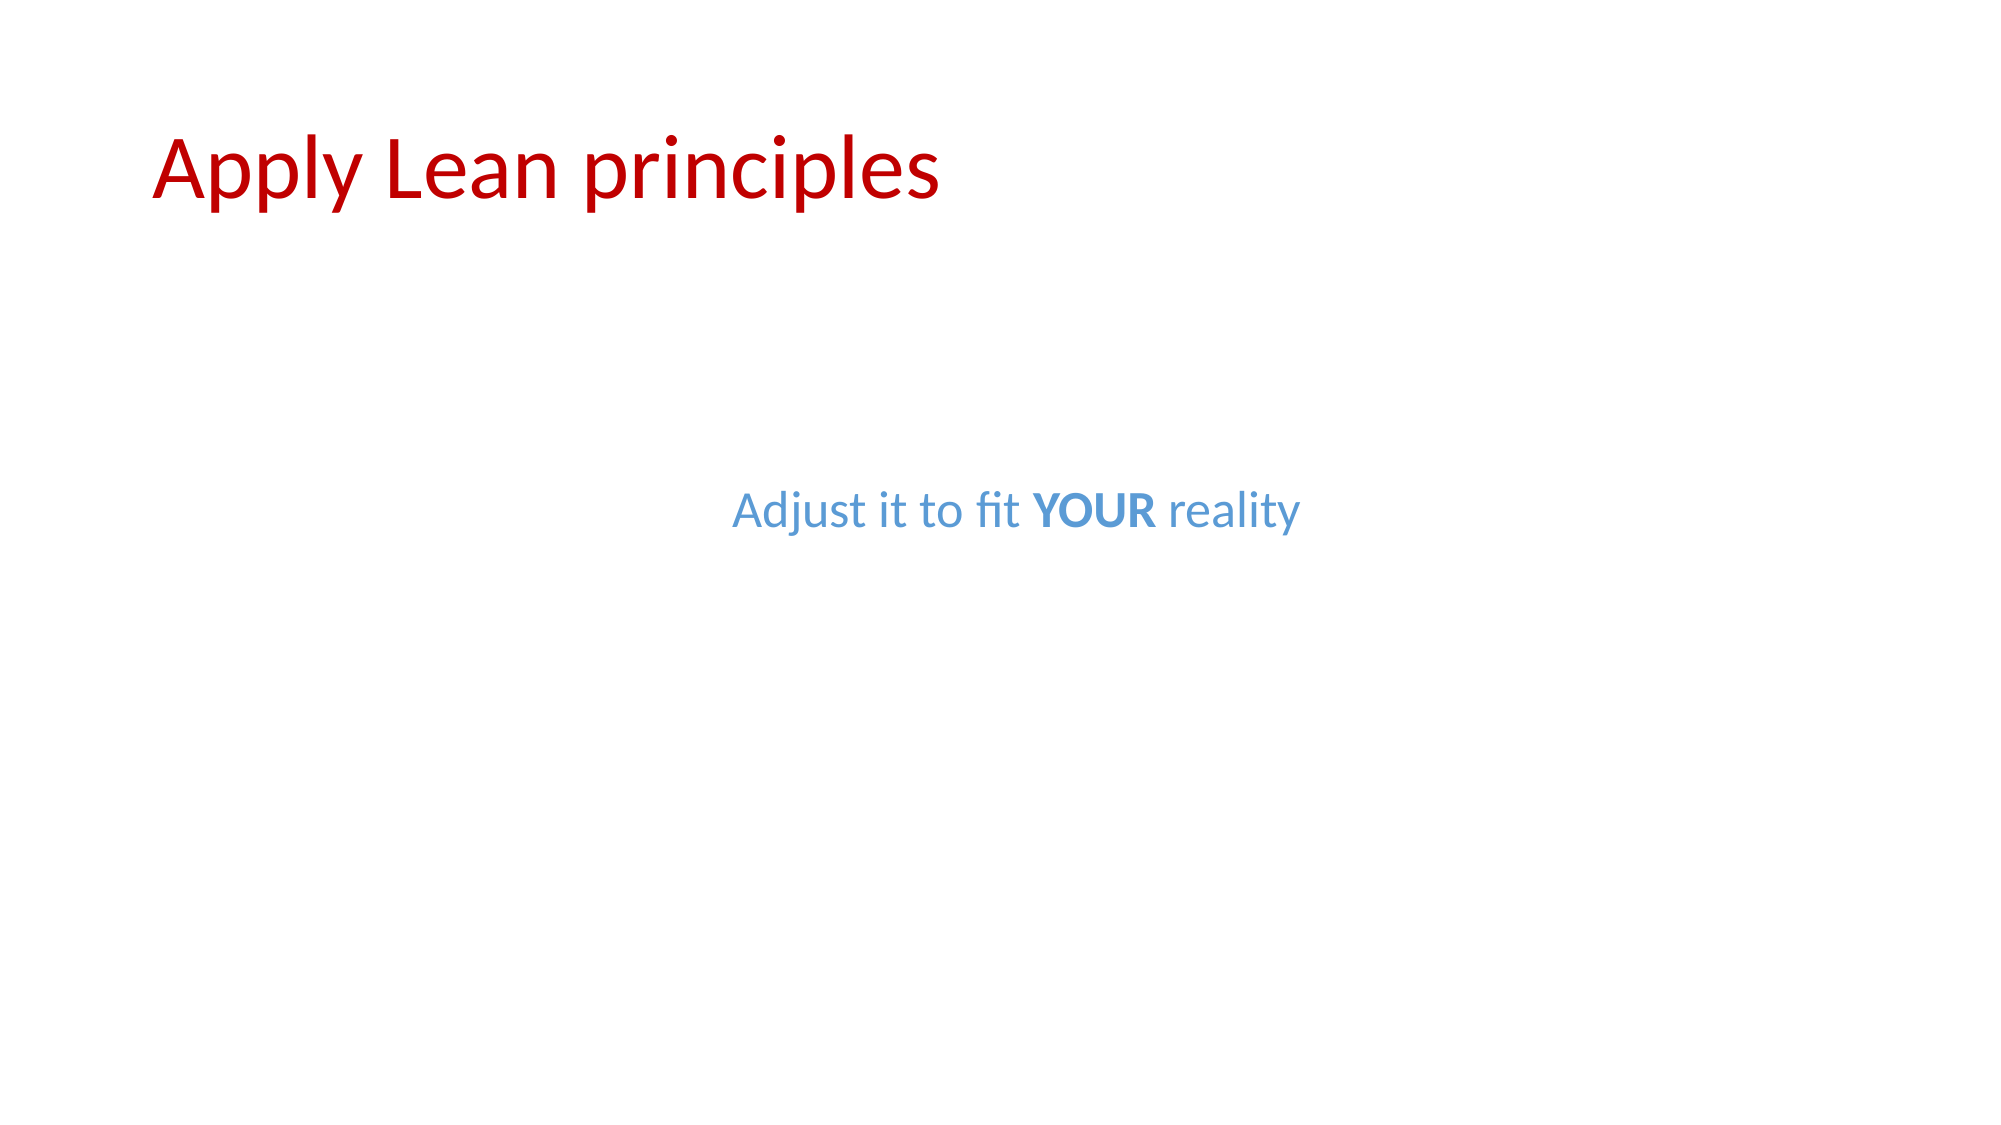

# Apply Lean principles

Adjust it to fit YOUR reality